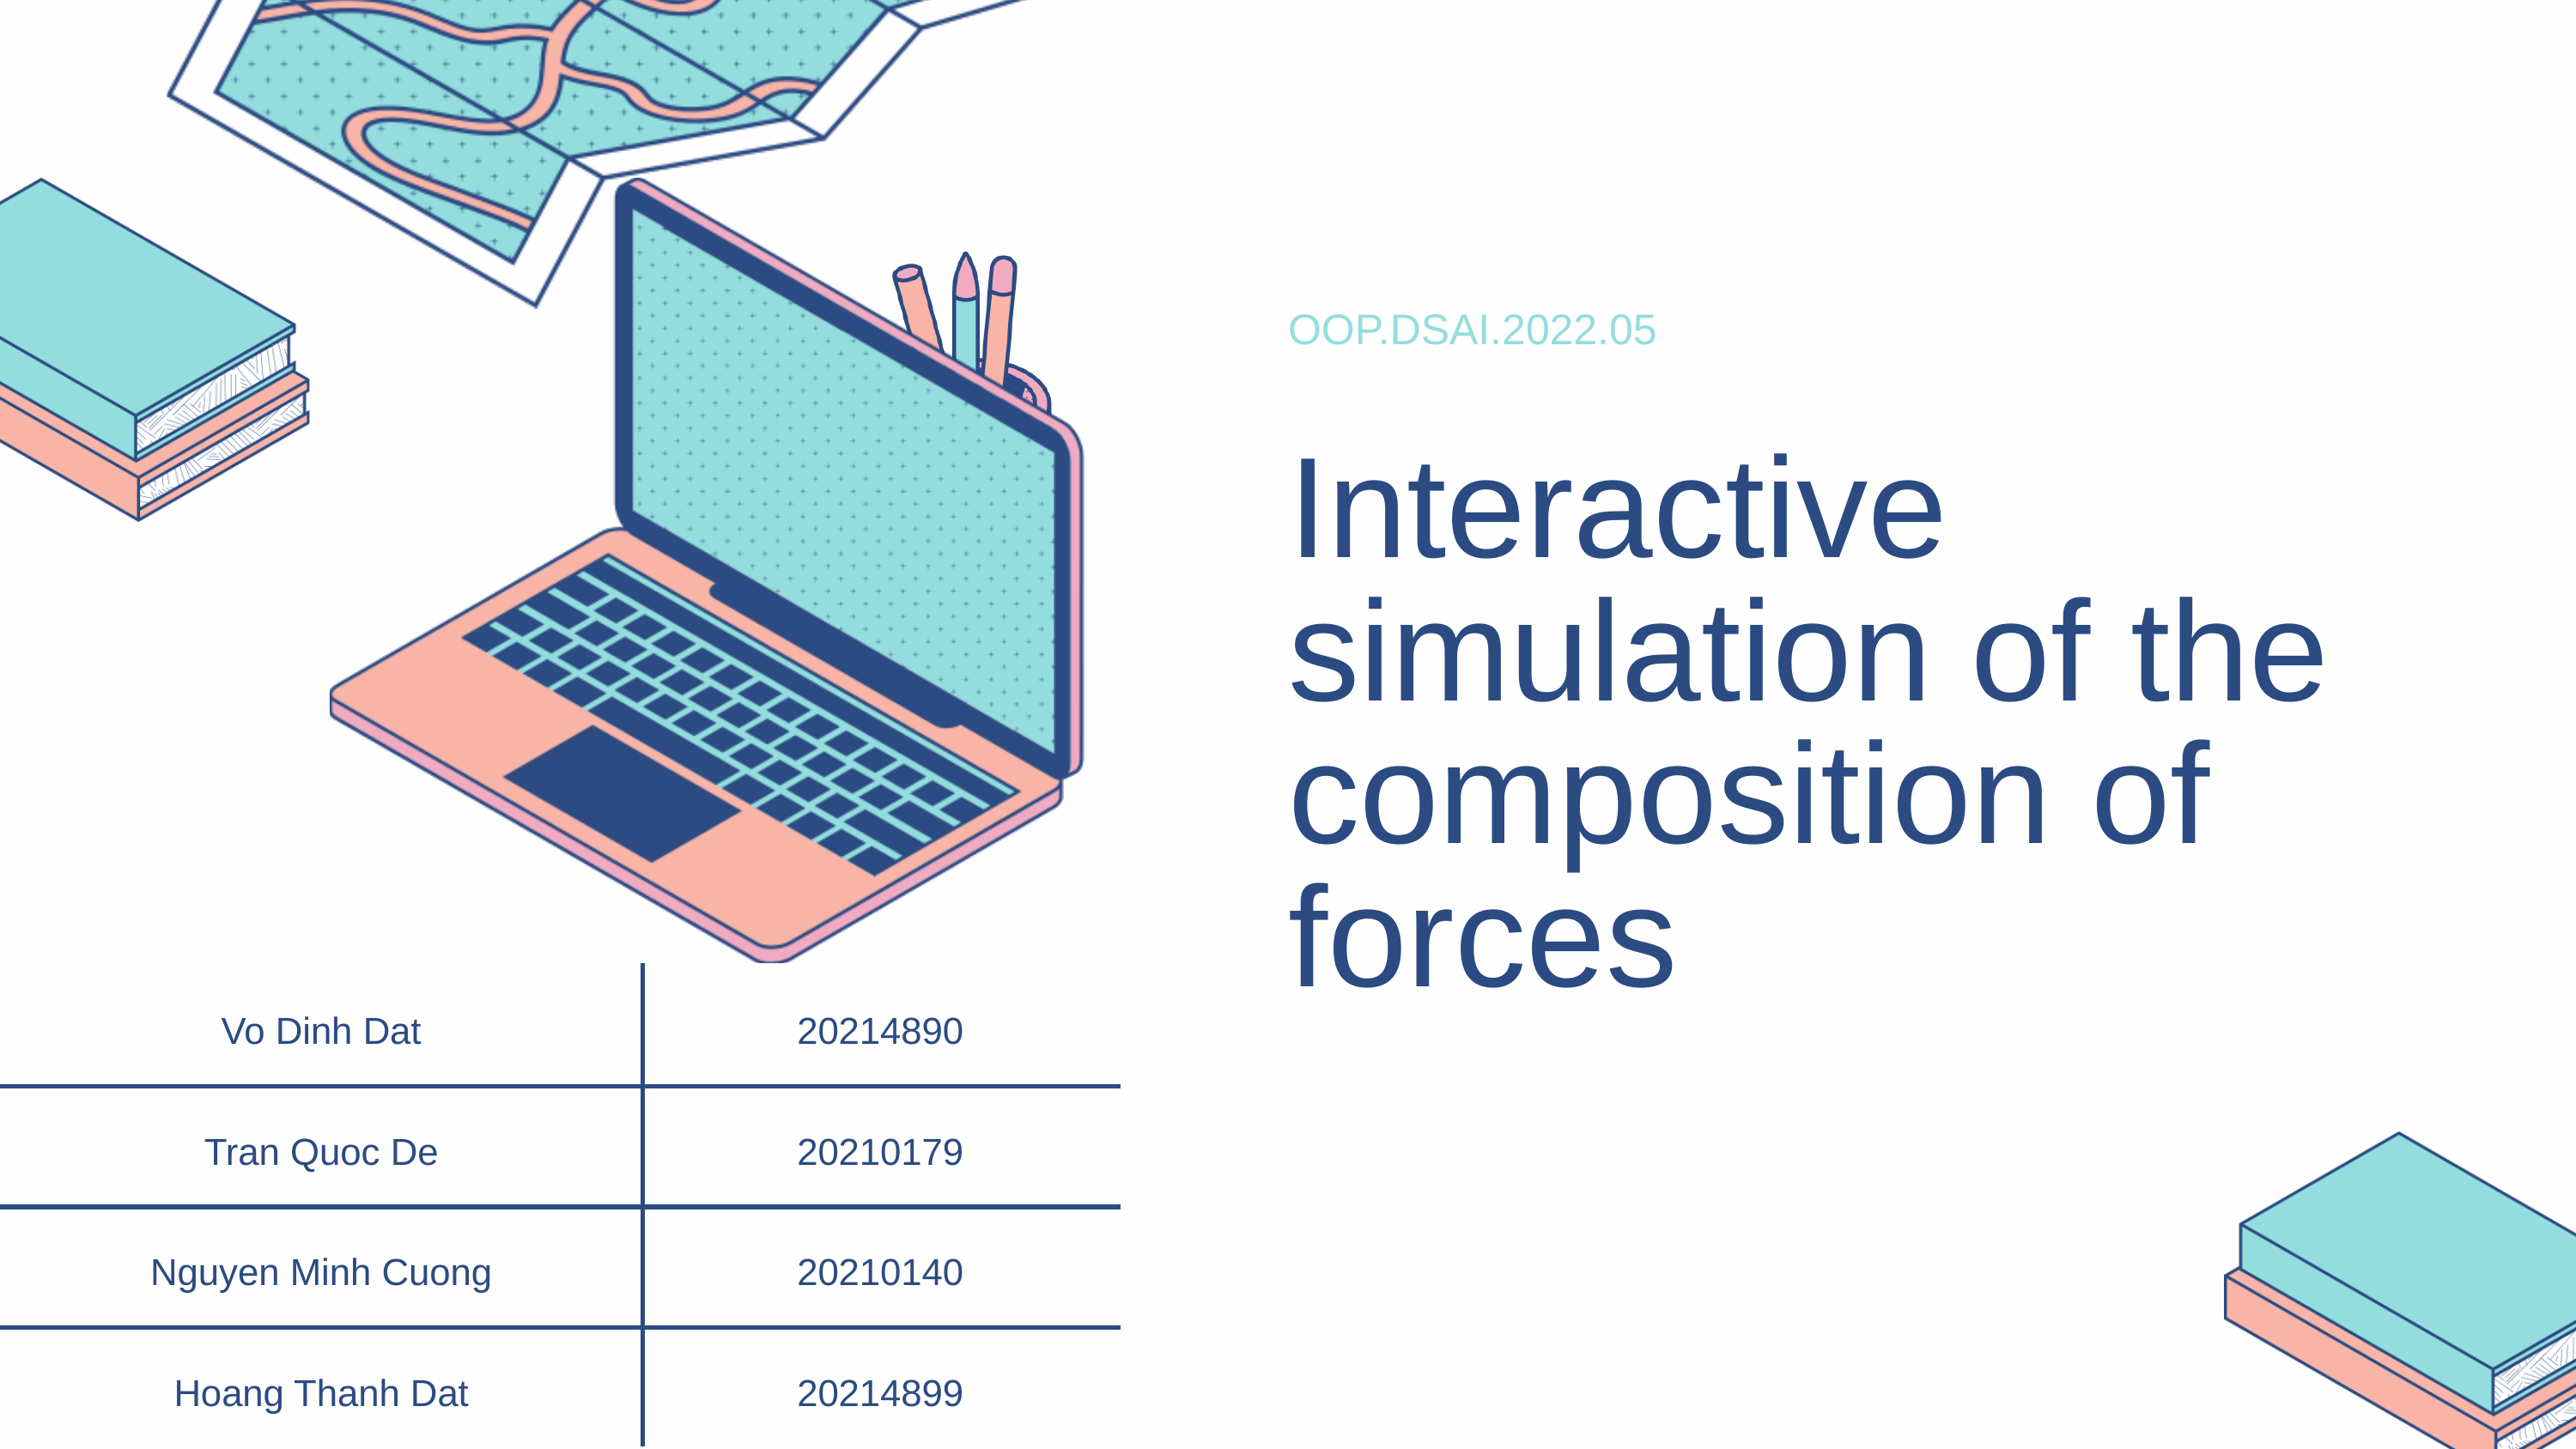

OOP.DSAI.2022.05
Interactive simulation of the composition of forces

| Vo Dinh Dat | 20214890 |
| --- | --- |
| Tran Quoc De | 20210179 |
| Nguyen Minh Cuong | 20210140 |
| Hoang Thanh Dat | 20214899 |